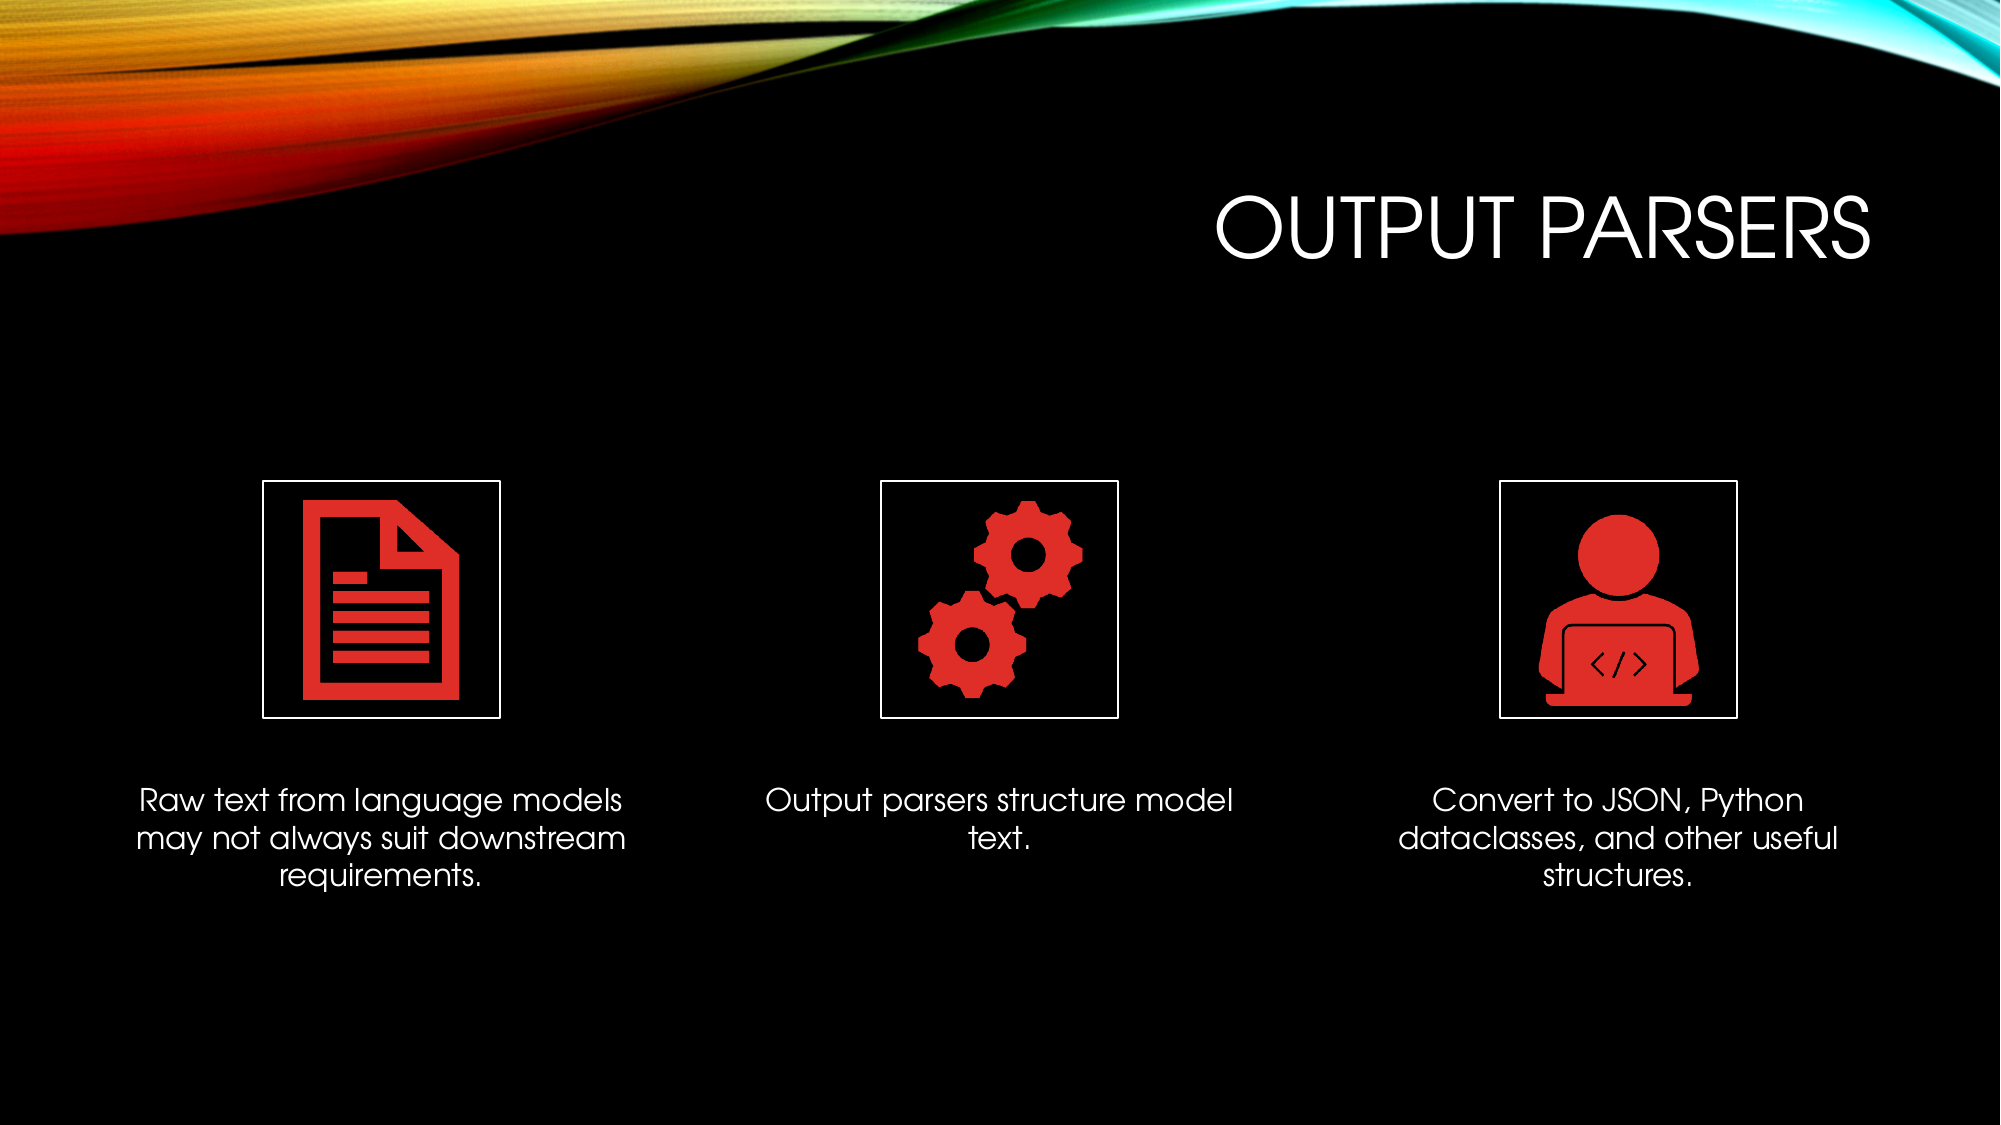

# Output Parsers
Raw text from language models may not always suit downstream requirements.
Output parsers structure model text.
Convert to JSON, Python dataclasses, and other useful structures.